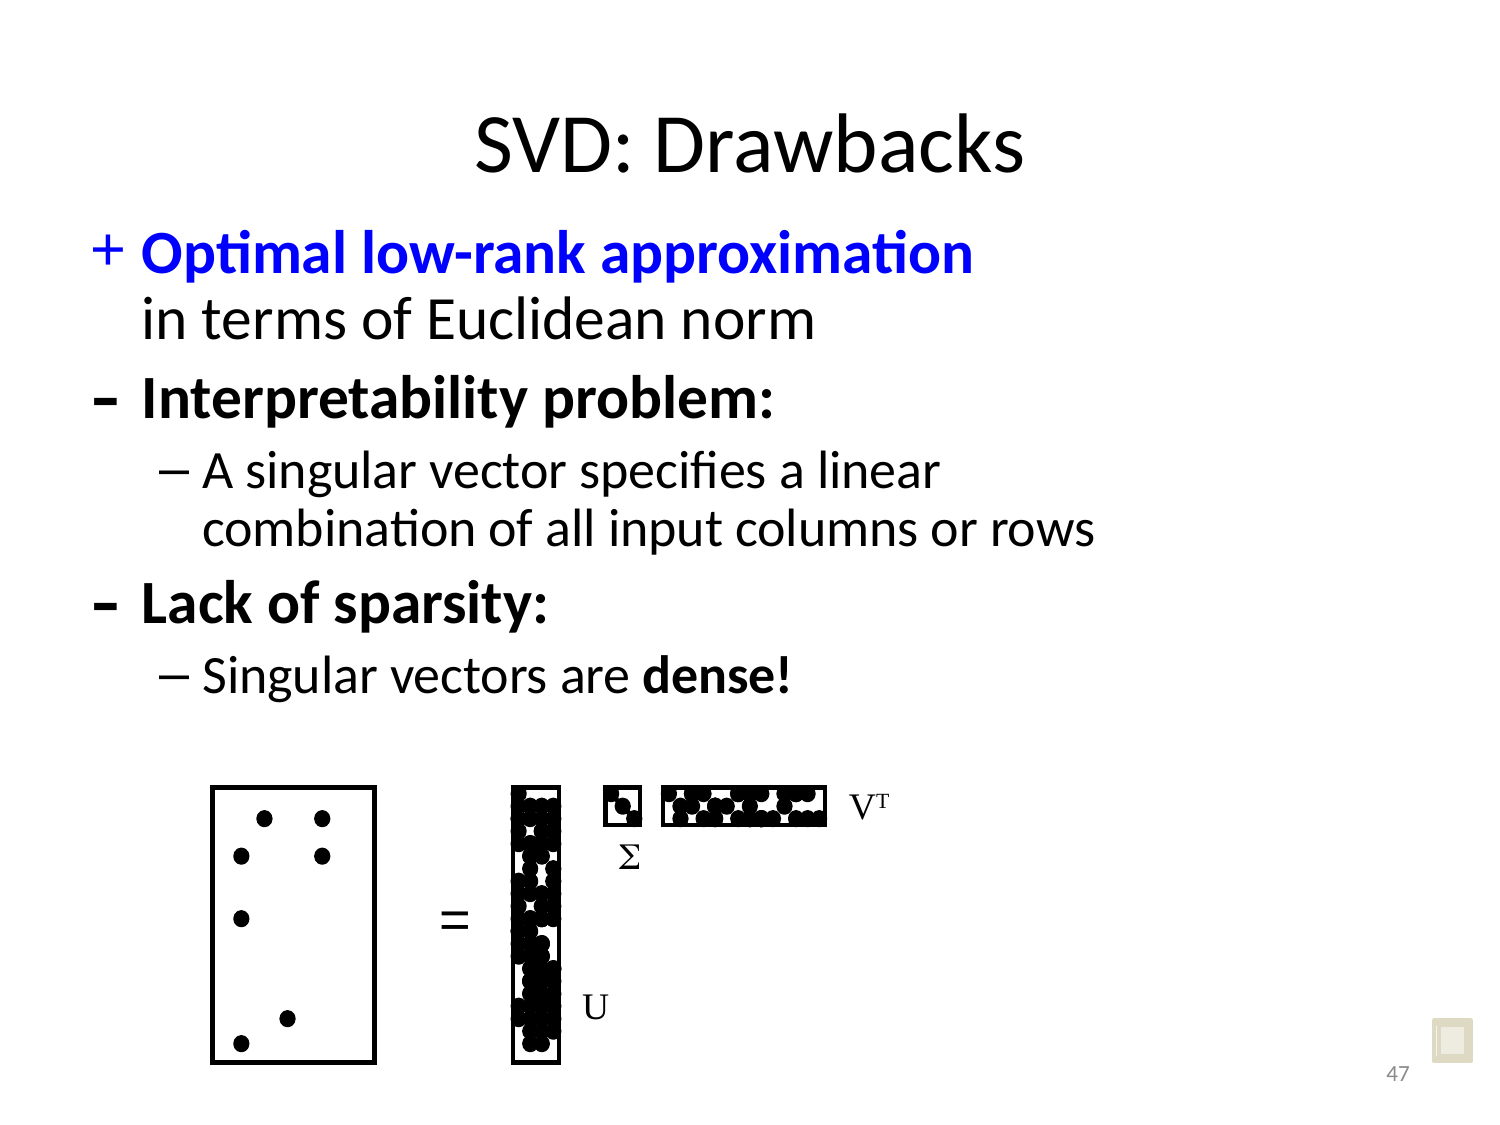

# SVD: Drawbacks
Optimal low-rank approximation
in terms of Euclidean norm
Interpretability problem:
A singular vector specifies a linear
combination of all input columns or rows
Lack of sparsity:
Singular vectors are dense!
VT

=

Σ
U

47